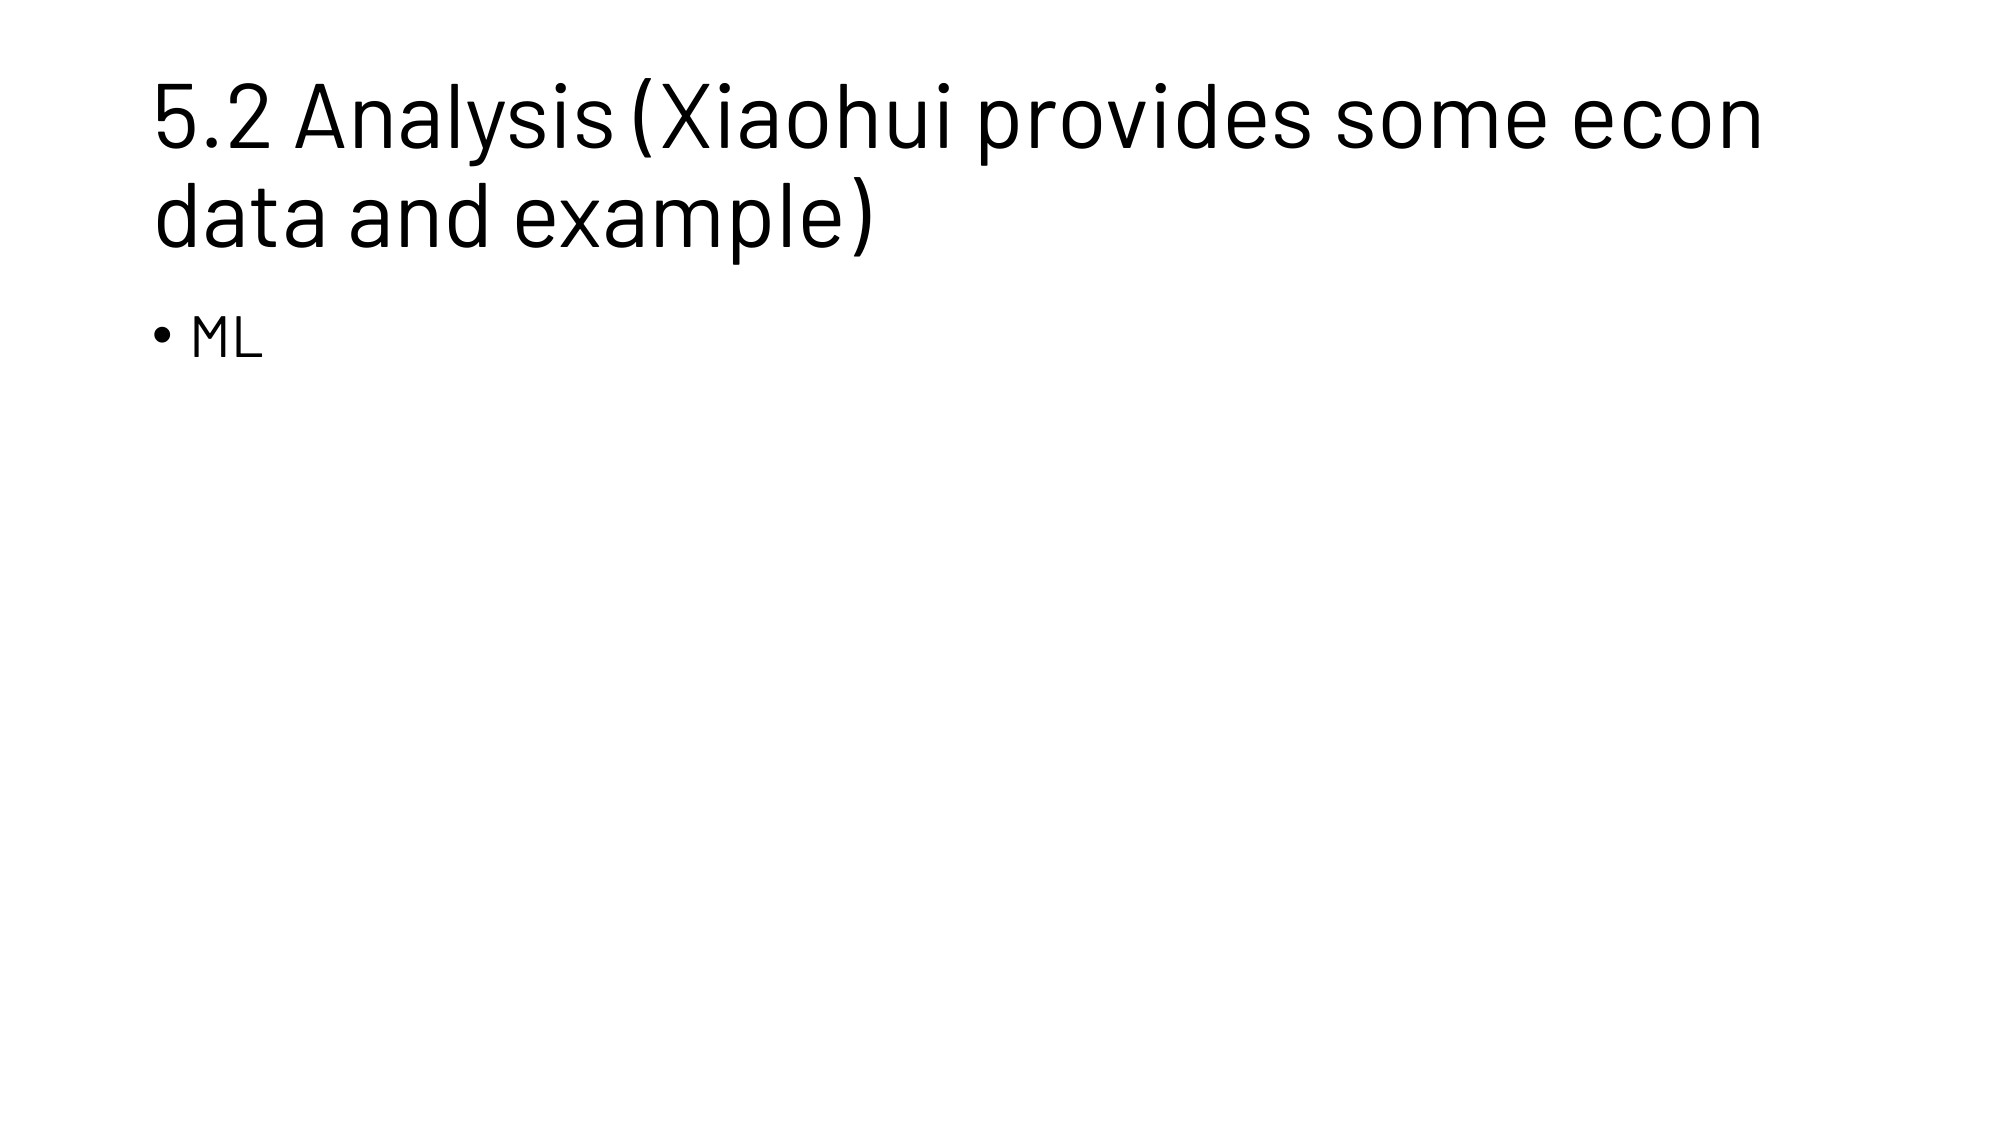

# 5.2 Analysis (Xiaohui provides some econ data and example)
ML